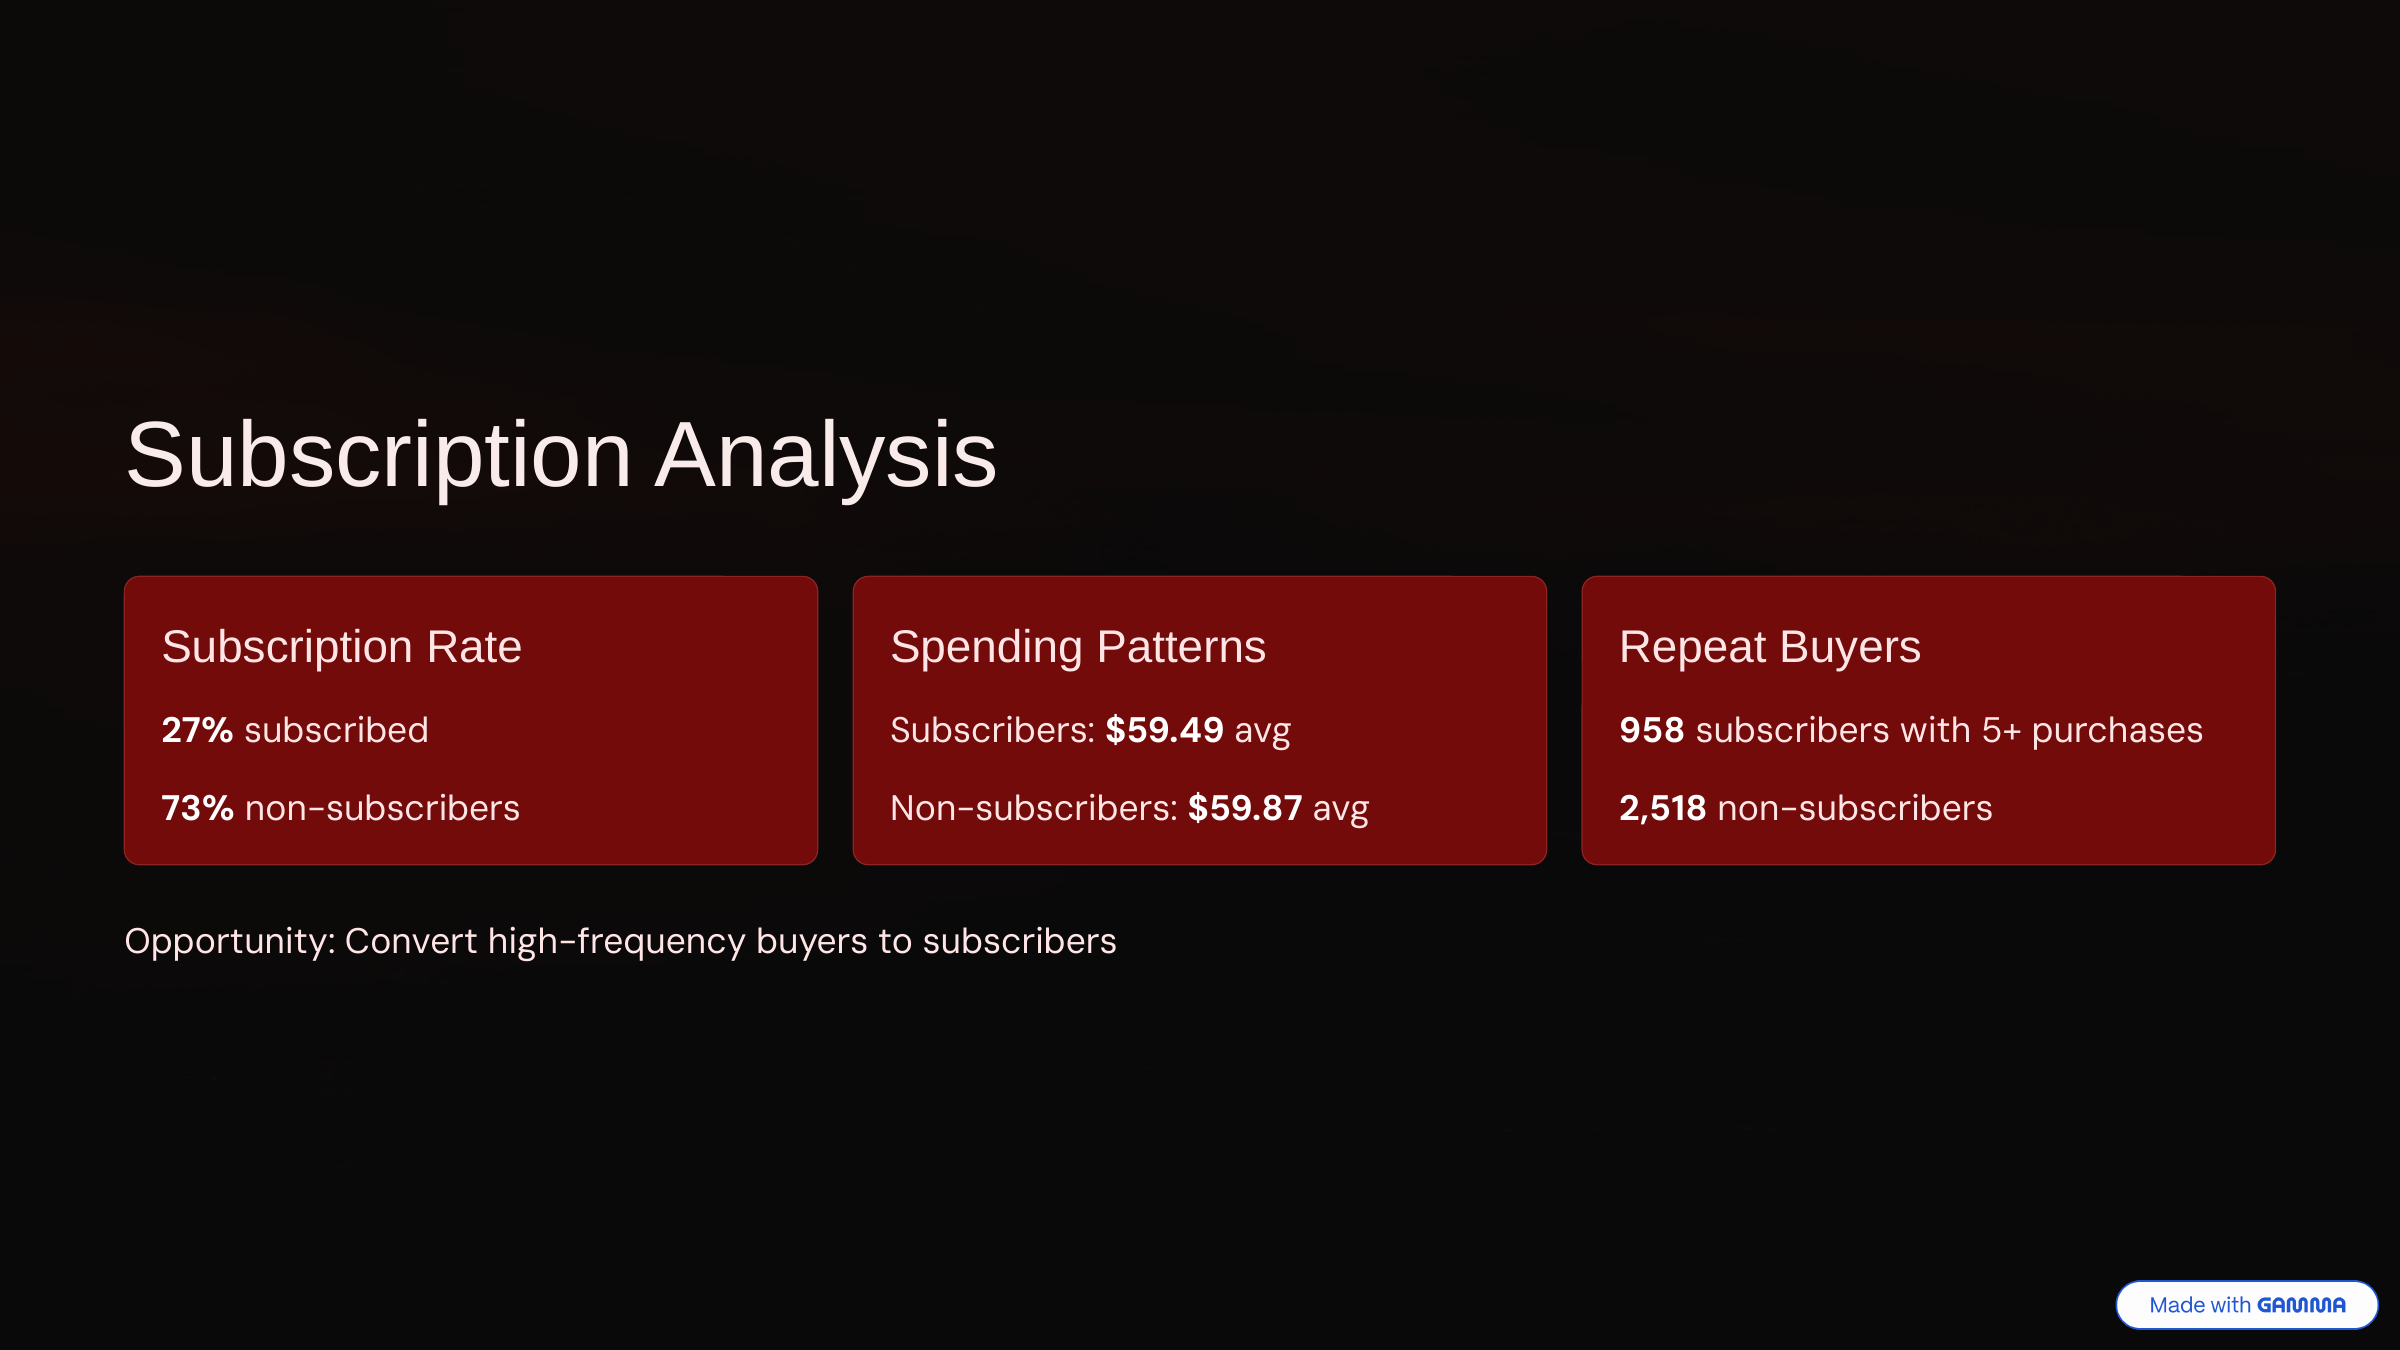

Subscription Analysis

Subscription Rate
Spending Patterns
Repeat Buyers
27% subscribed
Subscribers: $59.49 avg
958 subscribers with 5+ purchases
73% non-subscribers
Non-subscribers: $59.87 avg
2,518 non-subscribers
Opportunity: Convert high-frequency buyers to subscribers